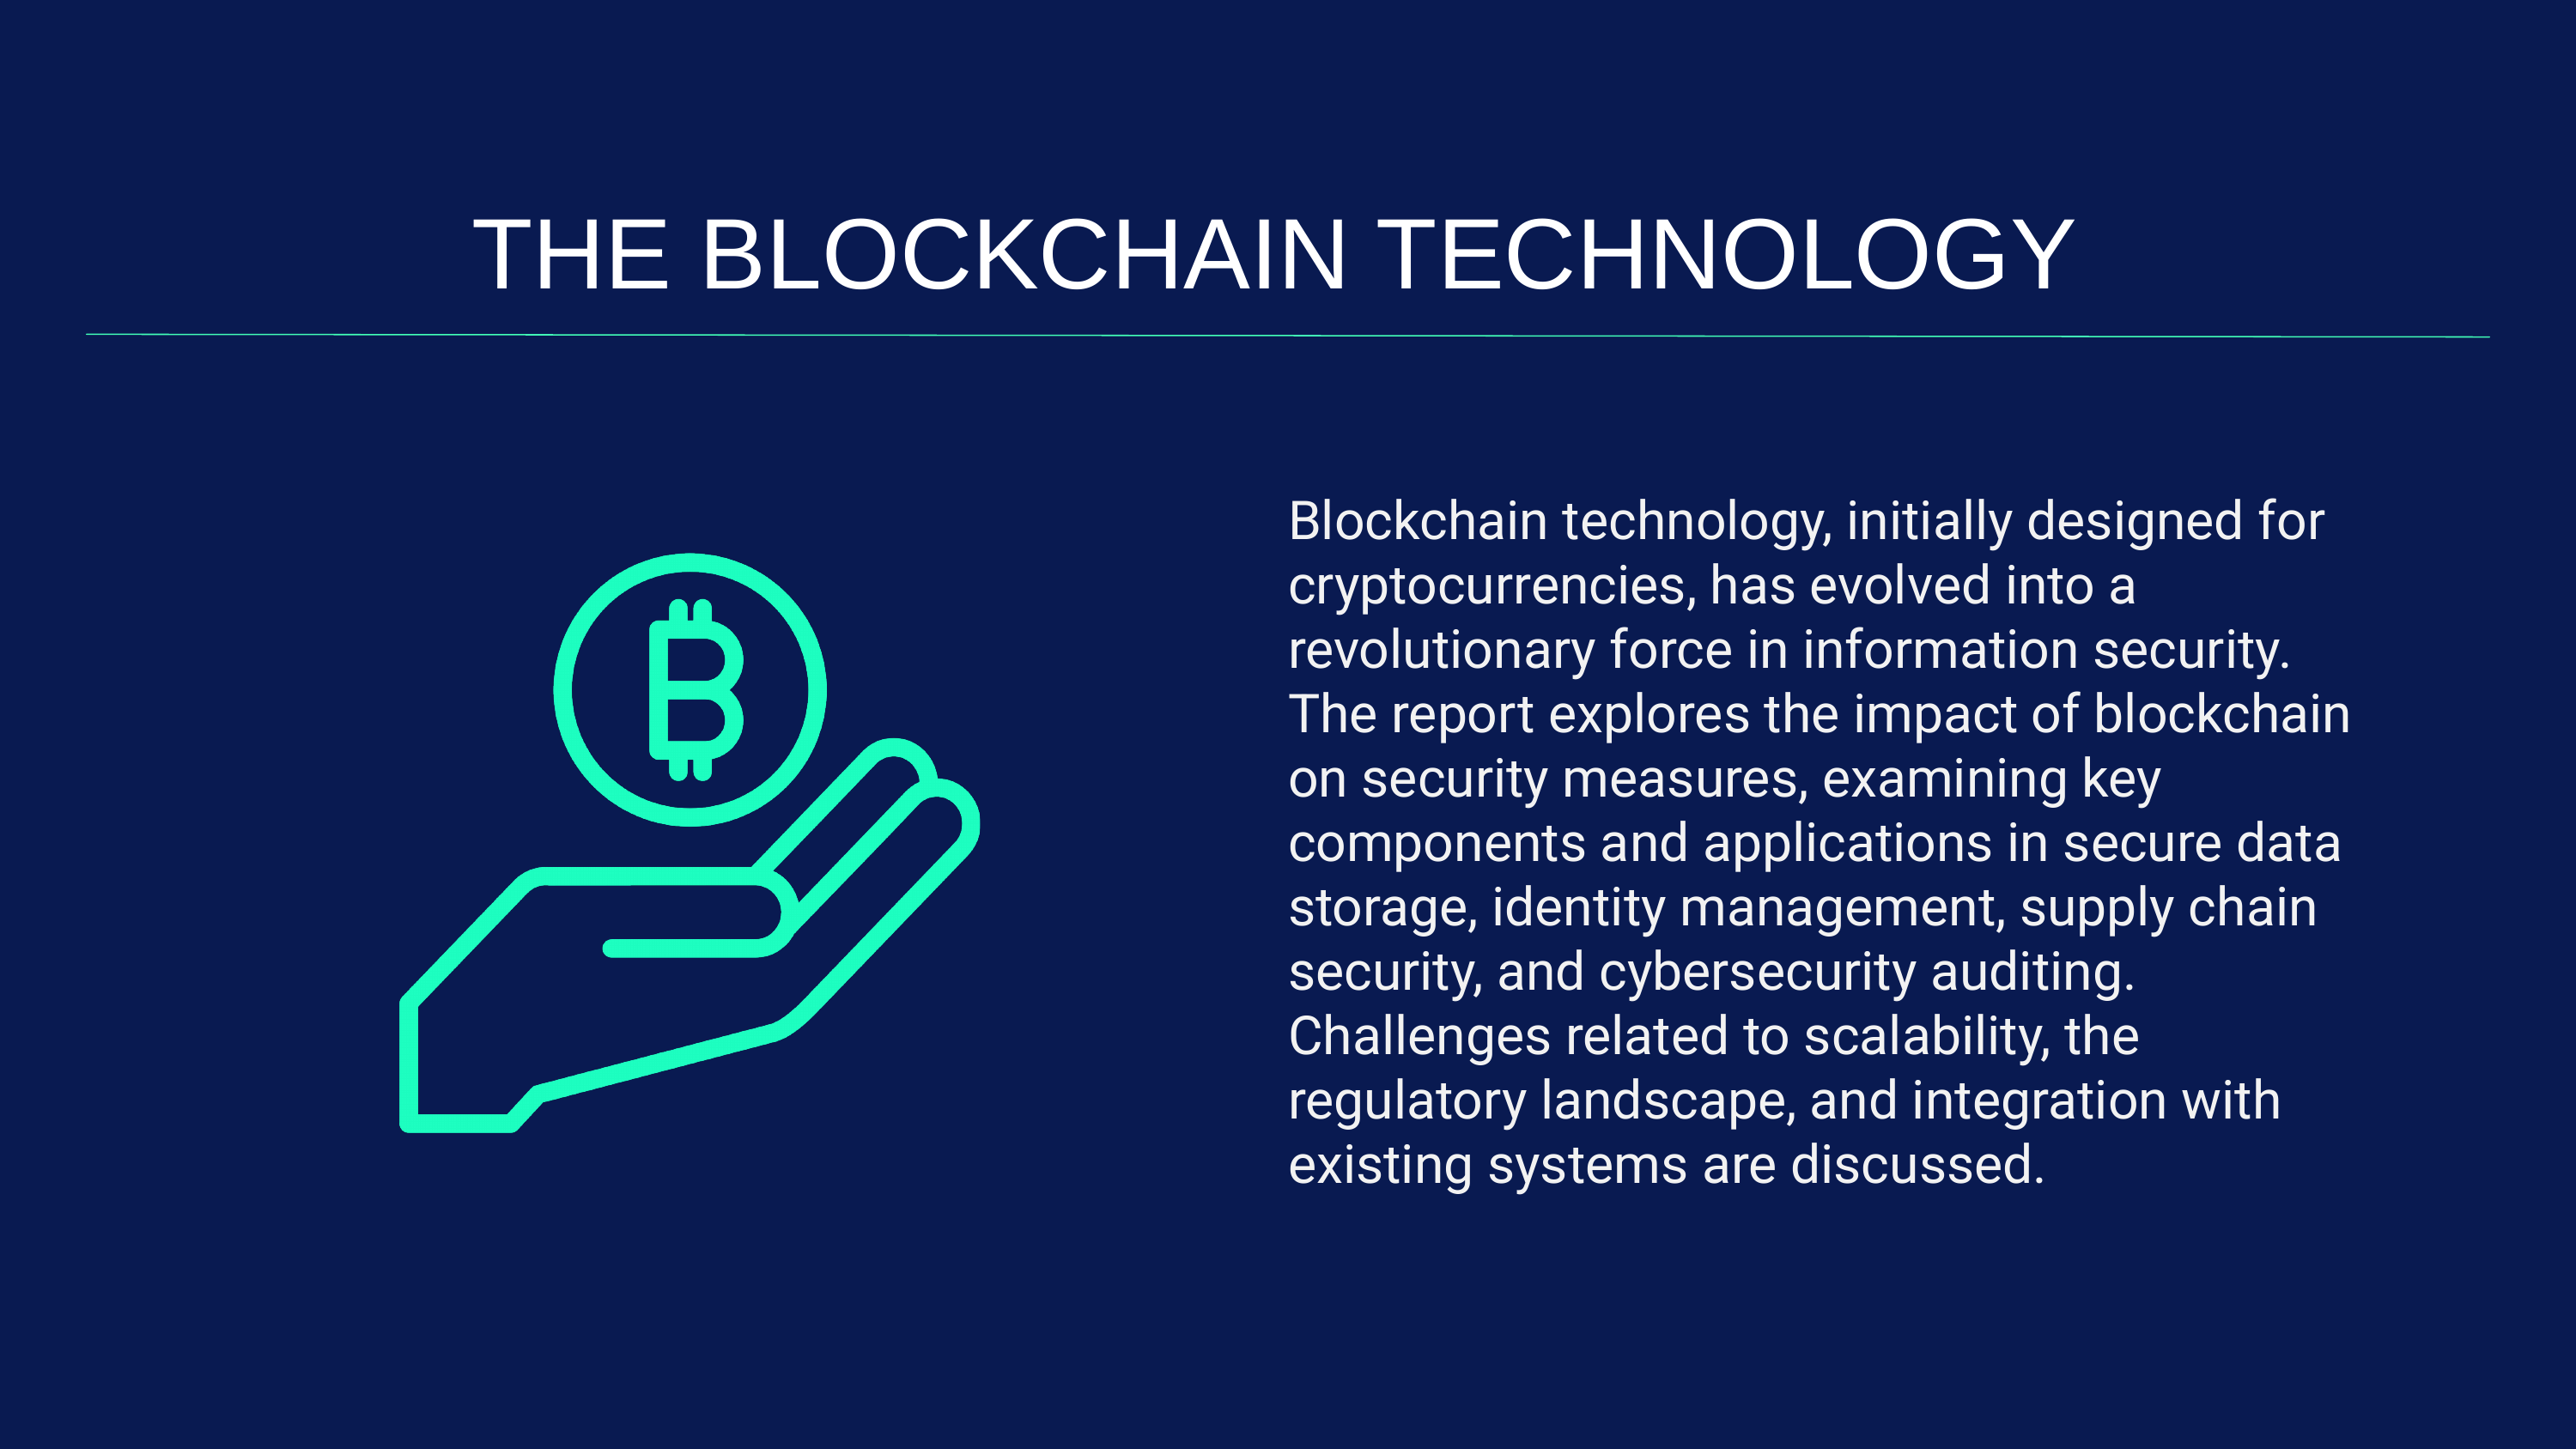

THE BLOCKCHAIN TECHNOLOGY

Blockchain technology, initially designed for cryptocurrencies, has evolved into a revolutionary force in information security. The report explores the impact of blockchain on security measures, examining key components and applications in secure data storage, identity management, supply chain security, and cybersecurity auditing. Challenges related to scalability, the regulatory landscape, and integration with existing systems are discussed.